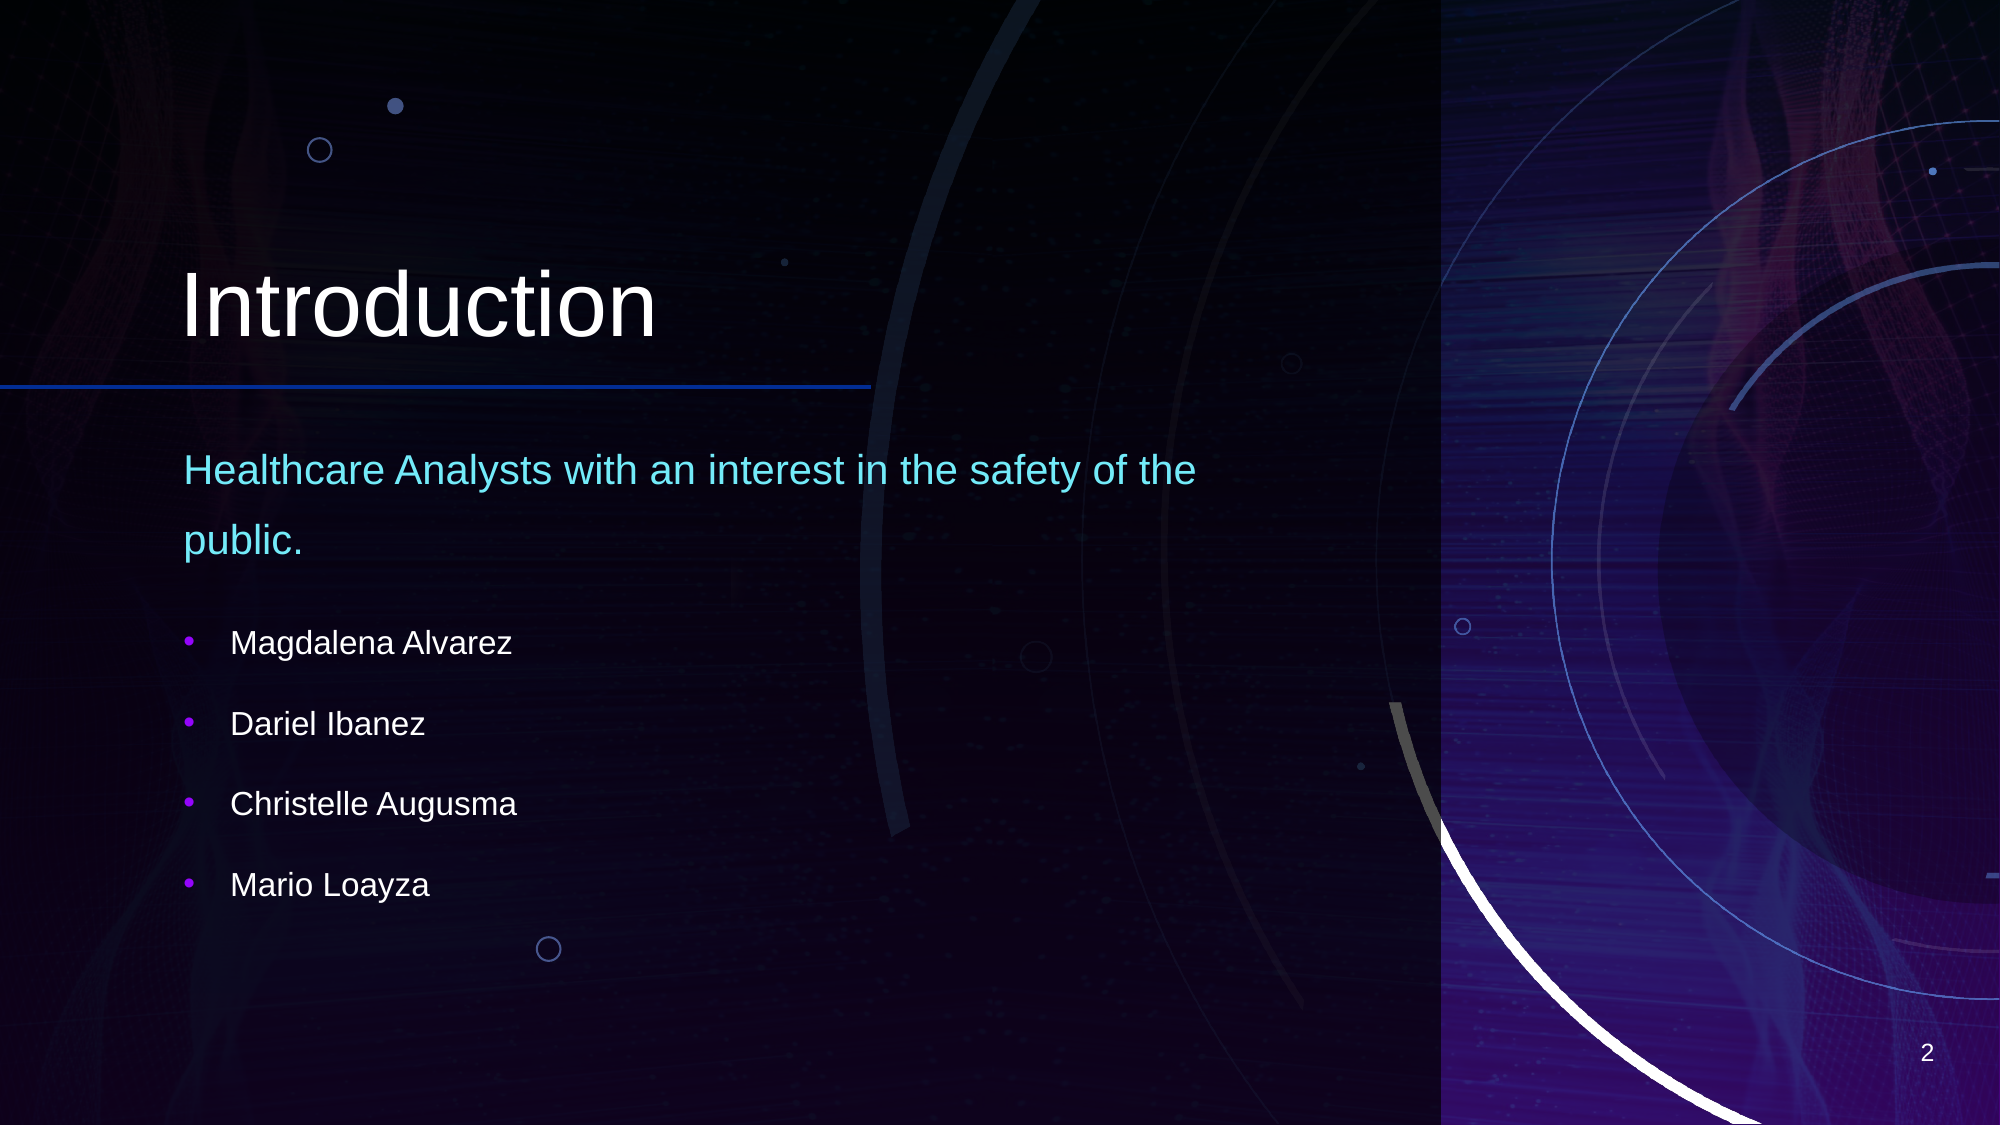

# Introduction
Healthcare Analysts with an interest in the safety of the public.

Magdalena Alvarez
Dariel Ibanez
Christelle Augusma
Mario Loayza

2